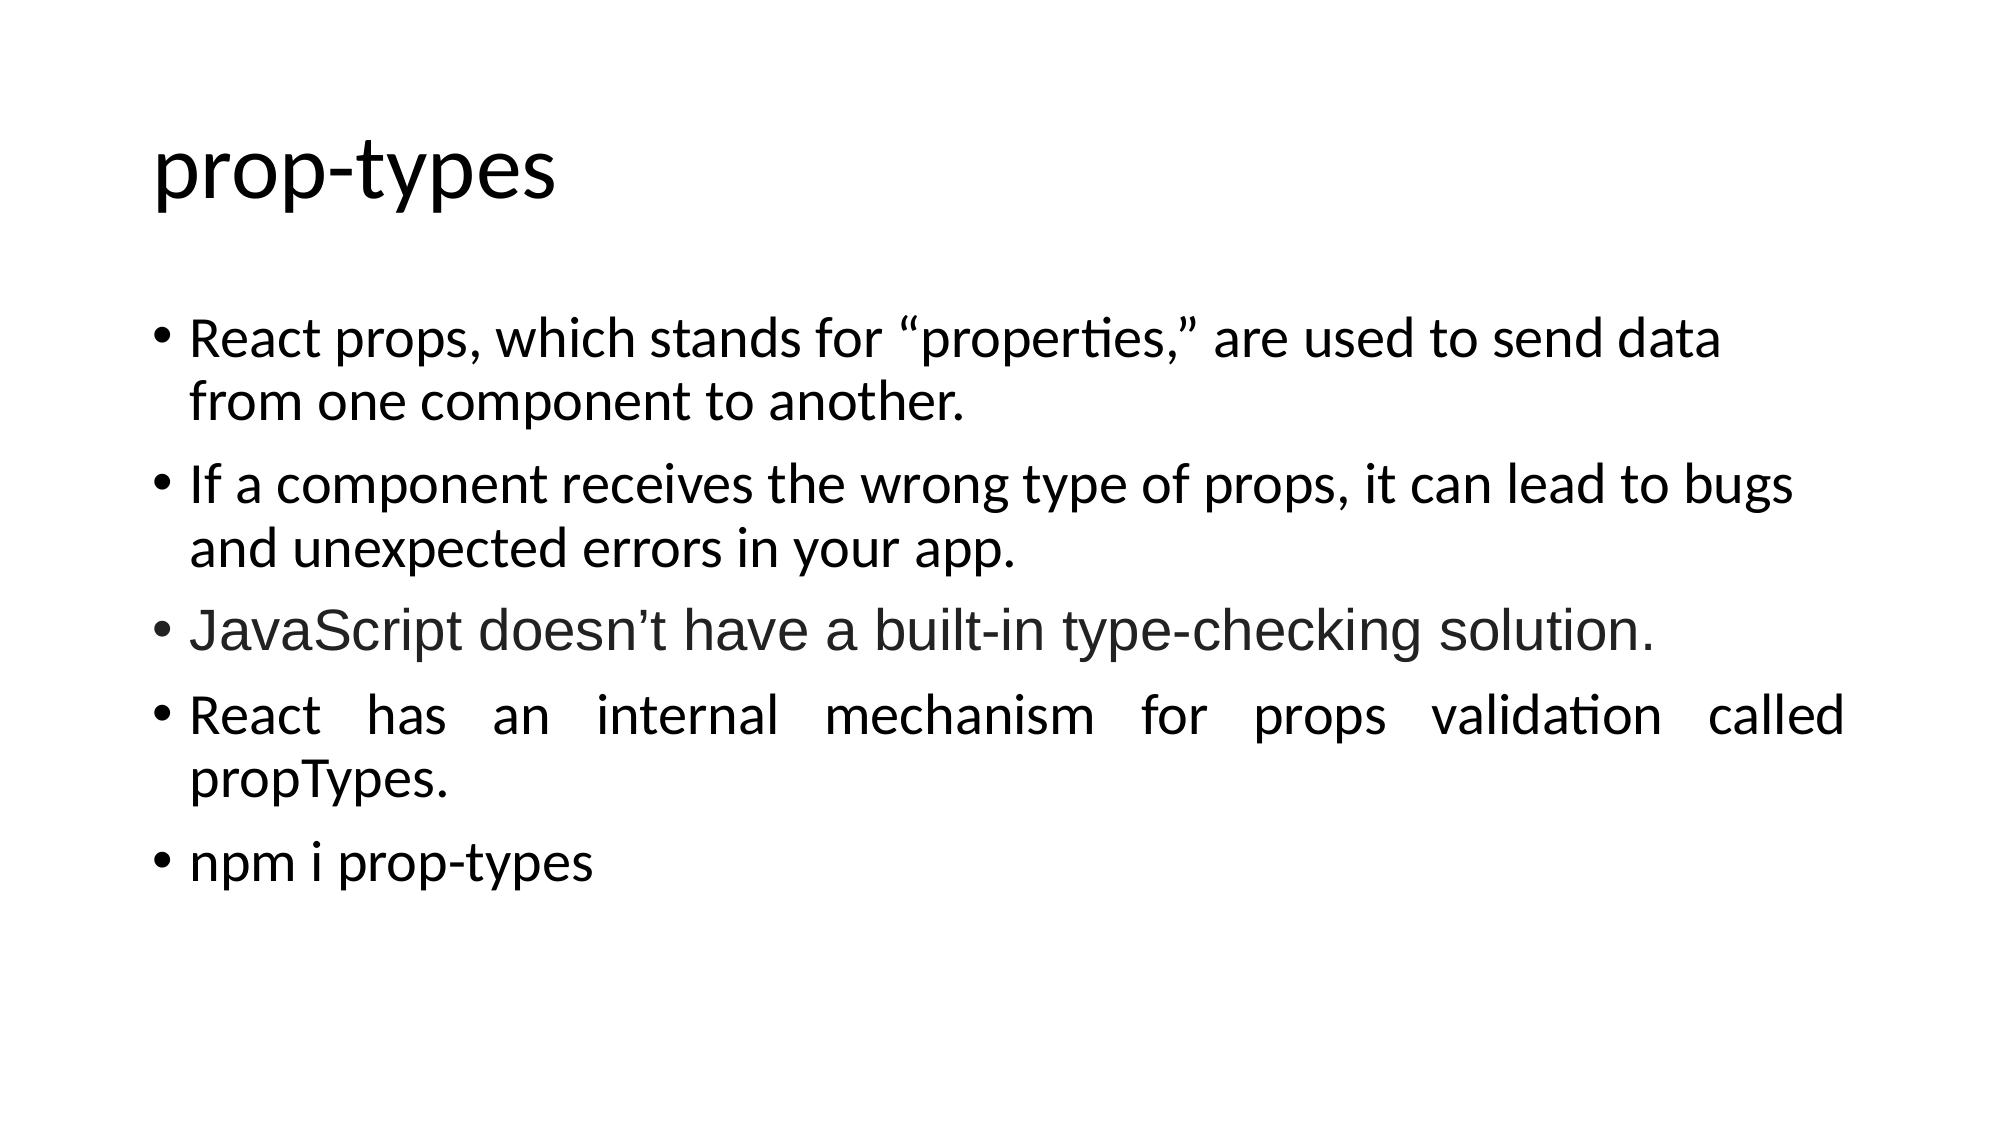

# prop-types
React props, which stands for “properties,” are used to send data from one component to another.
If a component receives the wrong type of props, it can lead to bugs and unexpected errors in your app.
JavaScript doesn’t have a built-in type-checking solution.
React has an internal mechanism for props validation called propTypes.
npm i prop-types